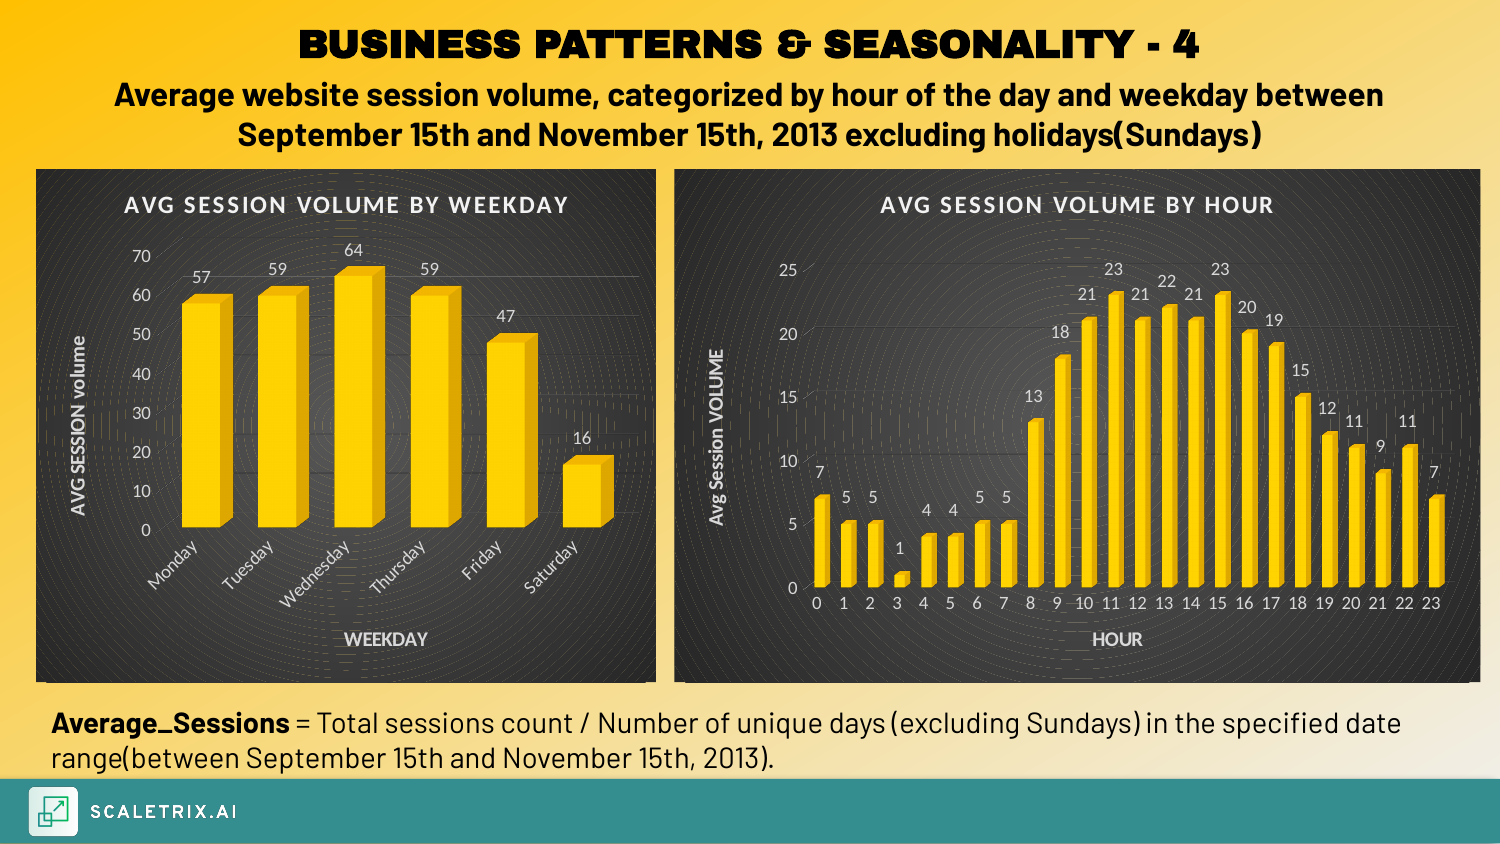

BUSINESS PATTERNS & SEASONALITY - 4
Average website session volume, categorized by hour of the day and weekday between September 15th and November 15th, 2013 excluding holidays(Sundays)

[unsupported chart]

[unsupported chart]

Average_Sessions = Total sessions count / Number of unique days (excluding Sundays) in the specified date range(between September 15th and November 15th, 2013).